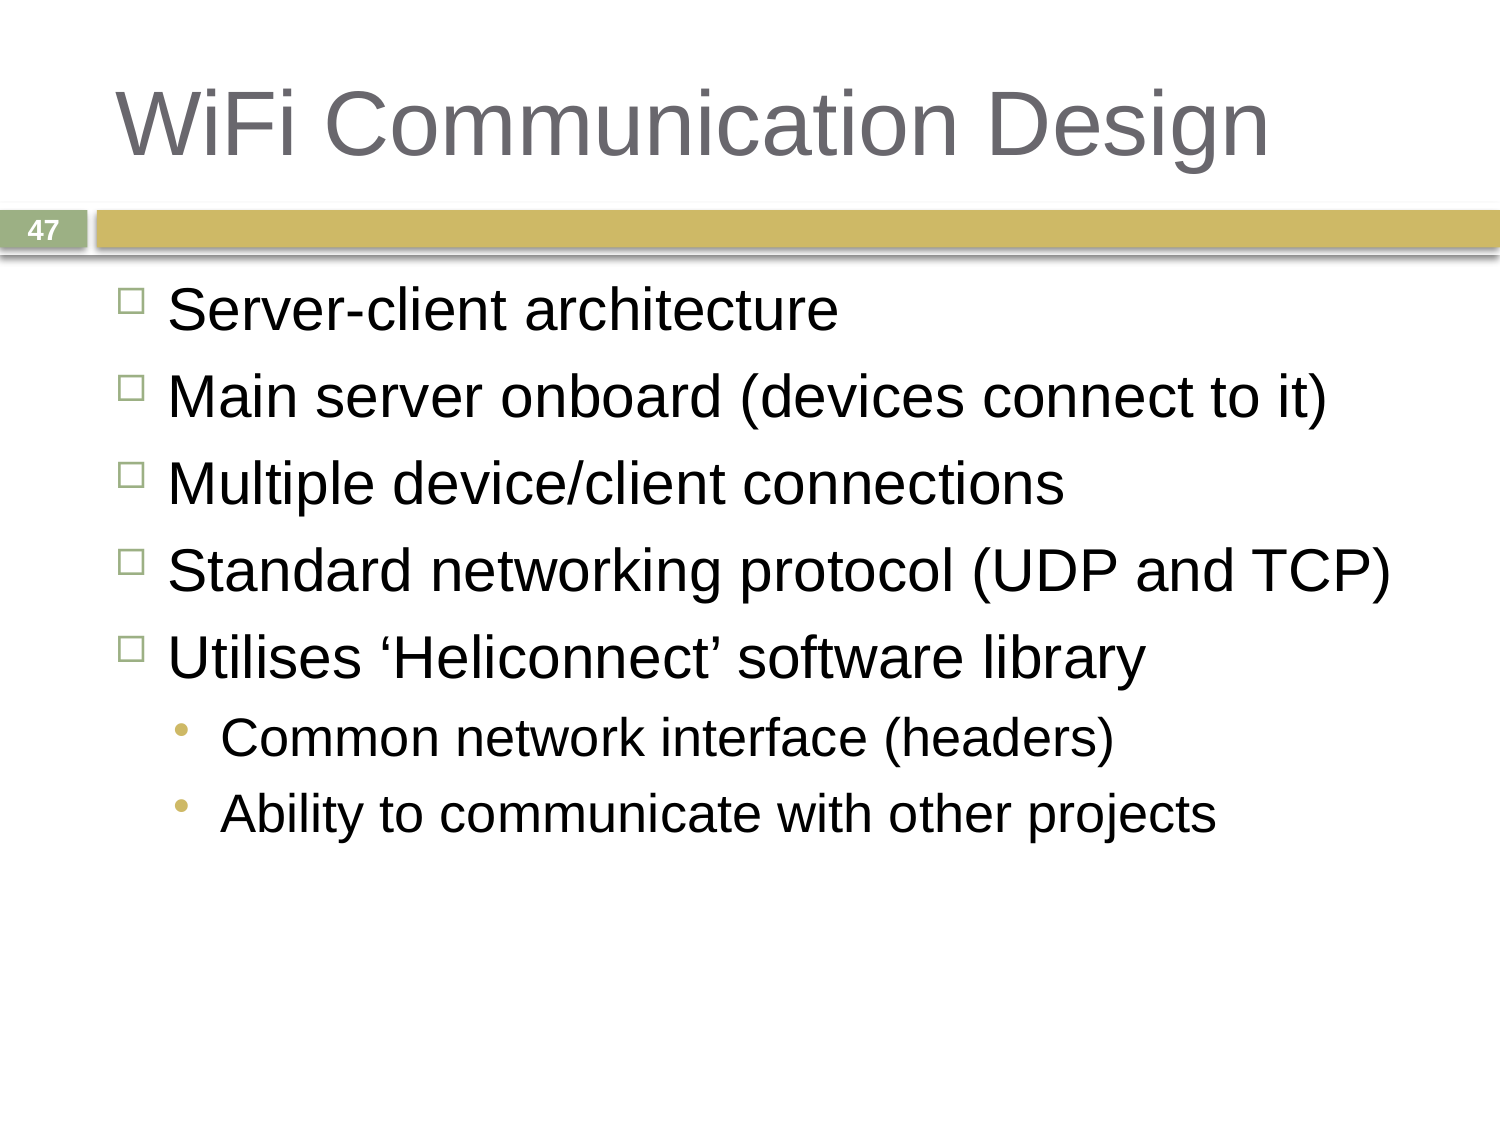

# WiFi Communication Design
47
Server-client architecture
Main server onboard (devices connect to it)
Multiple device/client connections
Standard networking protocol (UDP and TCP)
Utilises ‘Heliconnect’ software library
Common network interface (headers)
Ability to communicate with other projects